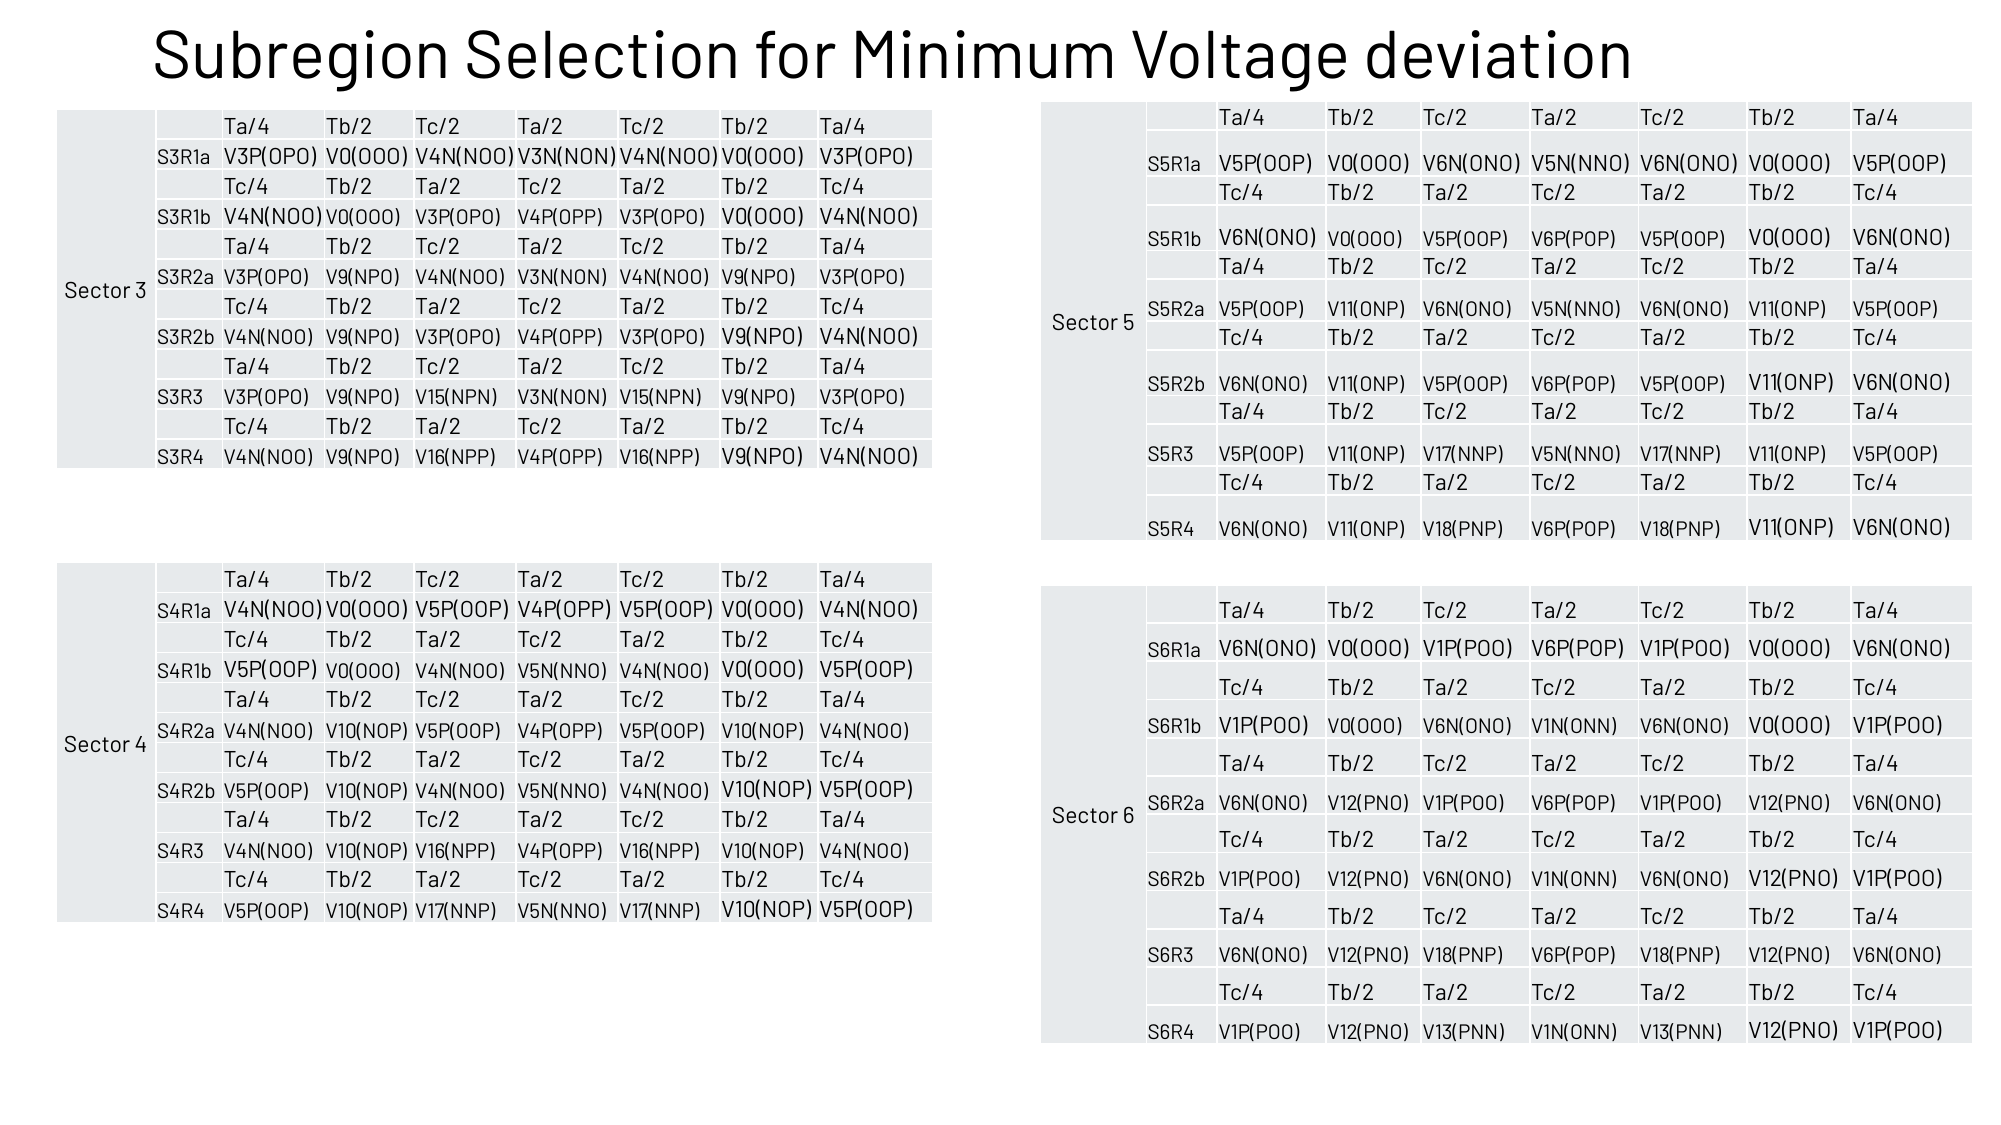

# Subregion Selection for Minimum Voltage deviation
| Sector 5 |  | Ta/4 | Tb/2 | Tc/2 | Ta/2 | Tc/2 | Tb/2 | Ta/4 |
| --- | --- | --- | --- | --- | --- | --- | --- | --- |
|  | S5R1a | V5P(OOP) | V0(OOO) | V6N(ONO) | V5N(NNO) | V6N(ONO) | V0(OOO) | V5P(OOP) |
|  |  | Tc/4 | Tb/2 | Ta/2 | Tc/2 | Ta/2 | Tb/2 | Tc/4 |
|  | S5R1b | V6N(ONO) | V0(OOO) | V5P(OOP) | V6P(POP) | V5P(OOP) | V0(OOO) | V6N(ONO) |
|  |  | Ta/4 | Tb/2 | Tc/2 | Ta/2 | Tc/2 | Tb/2 | Ta/4 |
|  | S5R2a | V5P(OOP) | V11(ONP) | V6N(ONO) | V5N(NNO) | V6N(ONO) | V11(ONP) | V5P(OOP) |
|  |  | Tc/4 | Tb/2 | Ta/2 | Tc/2 | Ta/2 | Tb/2 | Tc/4 |
|  | S5R2b | V6N(ONO) | V11(ONP) | V5P(OOP) | V6P(POP) | V5P(OOP) | V11(ONP) | V6N(ONO) |
|  |  | Ta/4 | Tb/2 | Tc/2 | Ta/2 | Tc/2 | Tb/2 | Ta/4 |
|  | S5R3 | V5P(OOP) | V11(ONP) | V17(NNP) | V5N(NNO) | V17(NNP) | V11(ONP) | V5P(OOP) |
|  |  | Tc/4 | Tb/2 | Ta/2 | Tc/2 | Ta/2 | Tb/2 | Tc/4 |
|  | S5R4 | V6N(ONO) | V11(ONP) | V18(PNP) | V6P(POP) | V18(PNP) | V11(ONP) | V6N(ONO) |
| Sector 3 |  | Ta/4 | Tb/2 | Tc/2 | Ta/2 | Tc/2 | Tb/2 | Ta/4 |
| --- | --- | --- | --- | --- | --- | --- | --- | --- |
|  | S3R1a | V3P(OPO) | V0(OOO) | V4N(NOO) | V3N(NON) | V4N(NOO) | V0(OOO) | V3P(OPO) |
|  |  | Tc/4 | Tb/2 | Ta/2 | Tc/2 | Ta/2 | Tb/2 | Tc/4 |
|  | S3R1b | V4N(NOO) | V0(OOO) | V3P(OPO) | V4P(OPP) | V3P(OPO) | V0(OOO) | V4N(NOO) |
|  |  | Ta/4 | Tb/2 | Tc/2 | Ta/2 | Tc/2 | Tb/2 | Ta/4 |
|  | S3R2a | V3P(OPO) | V9(NPO) | V4N(NOO) | V3N(NON) | V4N(NOO) | V9(NPO) | V3P(OPO) |
|  |  | Tc/4 | Tb/2 | Ta/2 | Tc/2 | Ta/2 | Tb/2 | Tc/4 |
|  | S3R2b | V4N(NOO) | V9(NPO) | V3P(OPO) | V4P(OPP) | V3P(OPO) | V9(NPO) | V4N(NOO) |
|  |  | Ta/4 | Tb/2 | Tc/2 | Ta/2 | Tc/2 | Tb/2 | Ta/4 |
|  | S3R3 | V3P(OPO) | V9(NPO) | V15(NPN) | V3N(NON) | V15(NPN) | V9(NPO) | V3P(OPO) |
|  |  | Tc/4 | Tb/2 | Ta/2 | Tc/2 | Ta/2 | Tb/2 | Tc/4 |
|  | S3R4 | V4N(NOO) | V9(NPO) | V16(NPP) | V4P(OPP) | V16(NPP) | V9(NPO) | V4N(NOO) |
| Sector 4 |  | Ta/4 | Tb/2 | Tc/2 | Ta/2 | Tc/2 | Tb/2 | Ta/4 |
| --- | --- | --- | --- | --- | --- | --- | --- | --- |
|  | S4R1a | V4N(NOO) | V0(OOO) | V5P(OOP) | V4P(OPP) | V5P(OOP) | V0(OOO) | V4N(NOO) |
|  |  | Tc/4 | Tb/2 | Ta/2 | Tc/2 | Ta/2 | Tb/2 | Tc/4 |
|  | S4R1b | V5P(OOP) | V0(OOO) | V4N(NOO) | V5N(NNO) | V4N(NOO) | V0(OOO) | V5P(OOP) |
|  |  | Ta/4 | Tb/2 | Tc/2 | Ta/2 | Tc/2 | Tb/2 | Ta/4 |
|  | S4R2a | V4N(NOO) | V10(NOP) | V5P(OOP) | V4P(OPP) | V5P(OOP) | V10(NOP) | V4N(NOO) |
|  |  | Tc/4 | Tb/2 | Ta/2 | Tc/2 | Ta/2 | Tb/2 | Tc/4 |
|  | S4R2b | V5P(OOP) | V10(NOP) | V4N(NOO) | V5N(NNO) | V4N(NOO) | V10(NOP) | V5P(OOP) |
|  |  | Ta/4 | Tb/2 | Tc/2 | Ta/2 | Tc/2 | Tb/2 | Ta/4 |
|  | S4R3 | V4N(NOO) | V10(NOP) | V16(NPP) | V4P(OPP) | V16(NPP) | V10(NOP) | V4N(NOO) |
|  |  | Tc/4 | Tb/2 | Ta/2 | Tc/2 | Ta/2 | Tb/2 | Tc/4 |
|  | S4R4 | V5P(OOP) | V10(NOP) | V17(NNP) | V5N(NNO) | V17(NNP) | V10(NOP) | V5P(OOP) |
| Sector 6 |  | Ta/4 | Tb/2 | Tc/2 | Ta/2 | Tc/2 | Tb/2 | Ta/4 |
| --- | --- | --- | --- | --- | --- | --- | --- | --- |
|  | S6R1a | V6N(ONO) | V0(OOO) | V1P(POO) | V6P(POP) | V1P(POO) | V0(OOO) | V6N(ONO) |
|  |  | Tc/4 | Tb/2 | Ta/2 | Tc/2 | Ta/2 | Tb/2 | Tc/4 |
|  | S6R1b | V1P(POO) | V0(OOO) | V6N(ONO) | V1N(ONN) | V6N(ONO) | V0(OOO) | V1P(POO) |
|  |  | Ta/4 | Tb/2 | Tc/2 | Ta/2 | Tc/2 | Tb/2 | Ta/4 |
|  | S6R2a | V6N(ONO) | V12(PNO) | V1P(POO) | V6P(POP) | V1P(POO) | V12(PNO) | V6N(ONO) |
|  |  | Tc/4 | Tb/2 | Ta/2 | Tc/2 | Ta/2 | Tb/2 | Tc/4 |
|  | S6R2b | V1P(POO) | V12(PNO) | V6N(ONO) | V1N(ONN) | V6N(ONO) | V12(PNO) | V1P(POO) |
|  |  | Ta/4 | Tb/2 | Tc/2 | Ta/2 | Tc/2 | Tb/2 | Ta/4 |
|  | S6R3 | V6N(ONO) | V12(PNO) | V18(PNP) | V6P(POP) | V18(PNP) | V12(PNO) | V6N(ONO) |
|  |  | Tc/4 | Tb/2 | Ta/2 | Tc/2 | Ta/2 | Tb/2 | Tc/4 |
|  | S6R4 | V1P(POO) | V12(PNO) | V13(PNN) | V1N(ONN) | V13(PNN) | V12(PNO) | V1P(POO) |